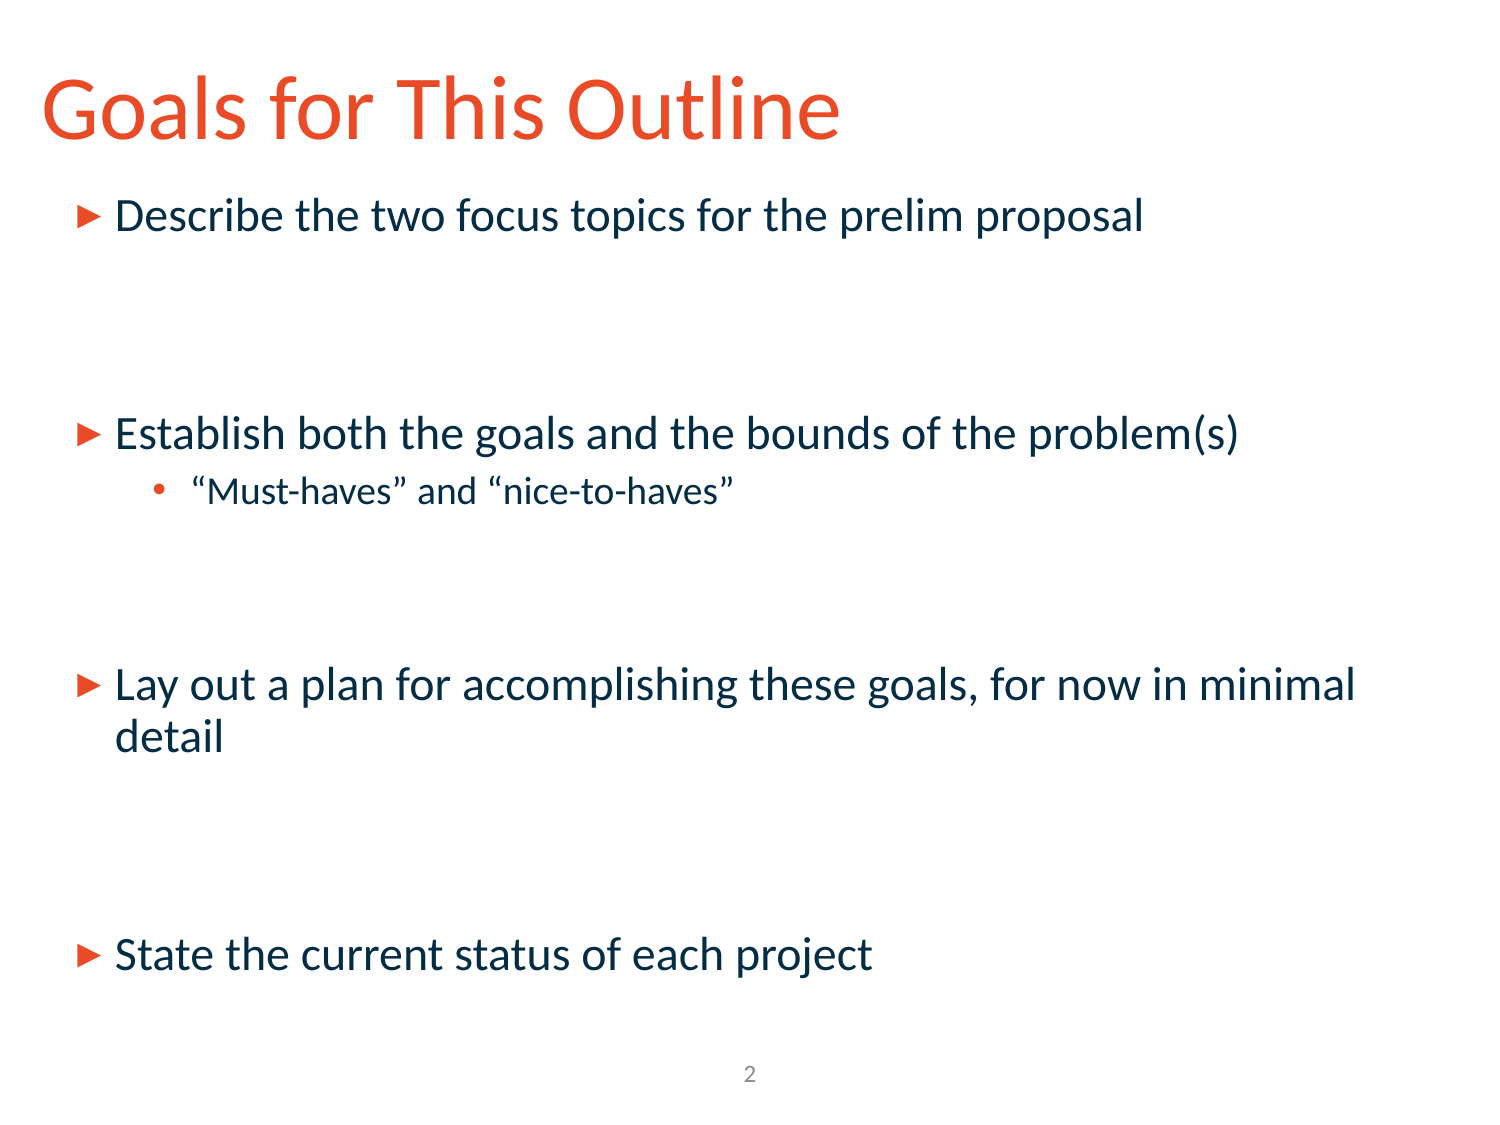

# Goals for This Outline
Describe the two focus topics for the prelim proposal

Establish both the goals and the bounds of the problem(s)
“Must-haves” and “nice-to-haves”

Lay out a plan for accomplishing these goals, for now in minimal detail

State the current status of each project

Ablation test (VKI)
2